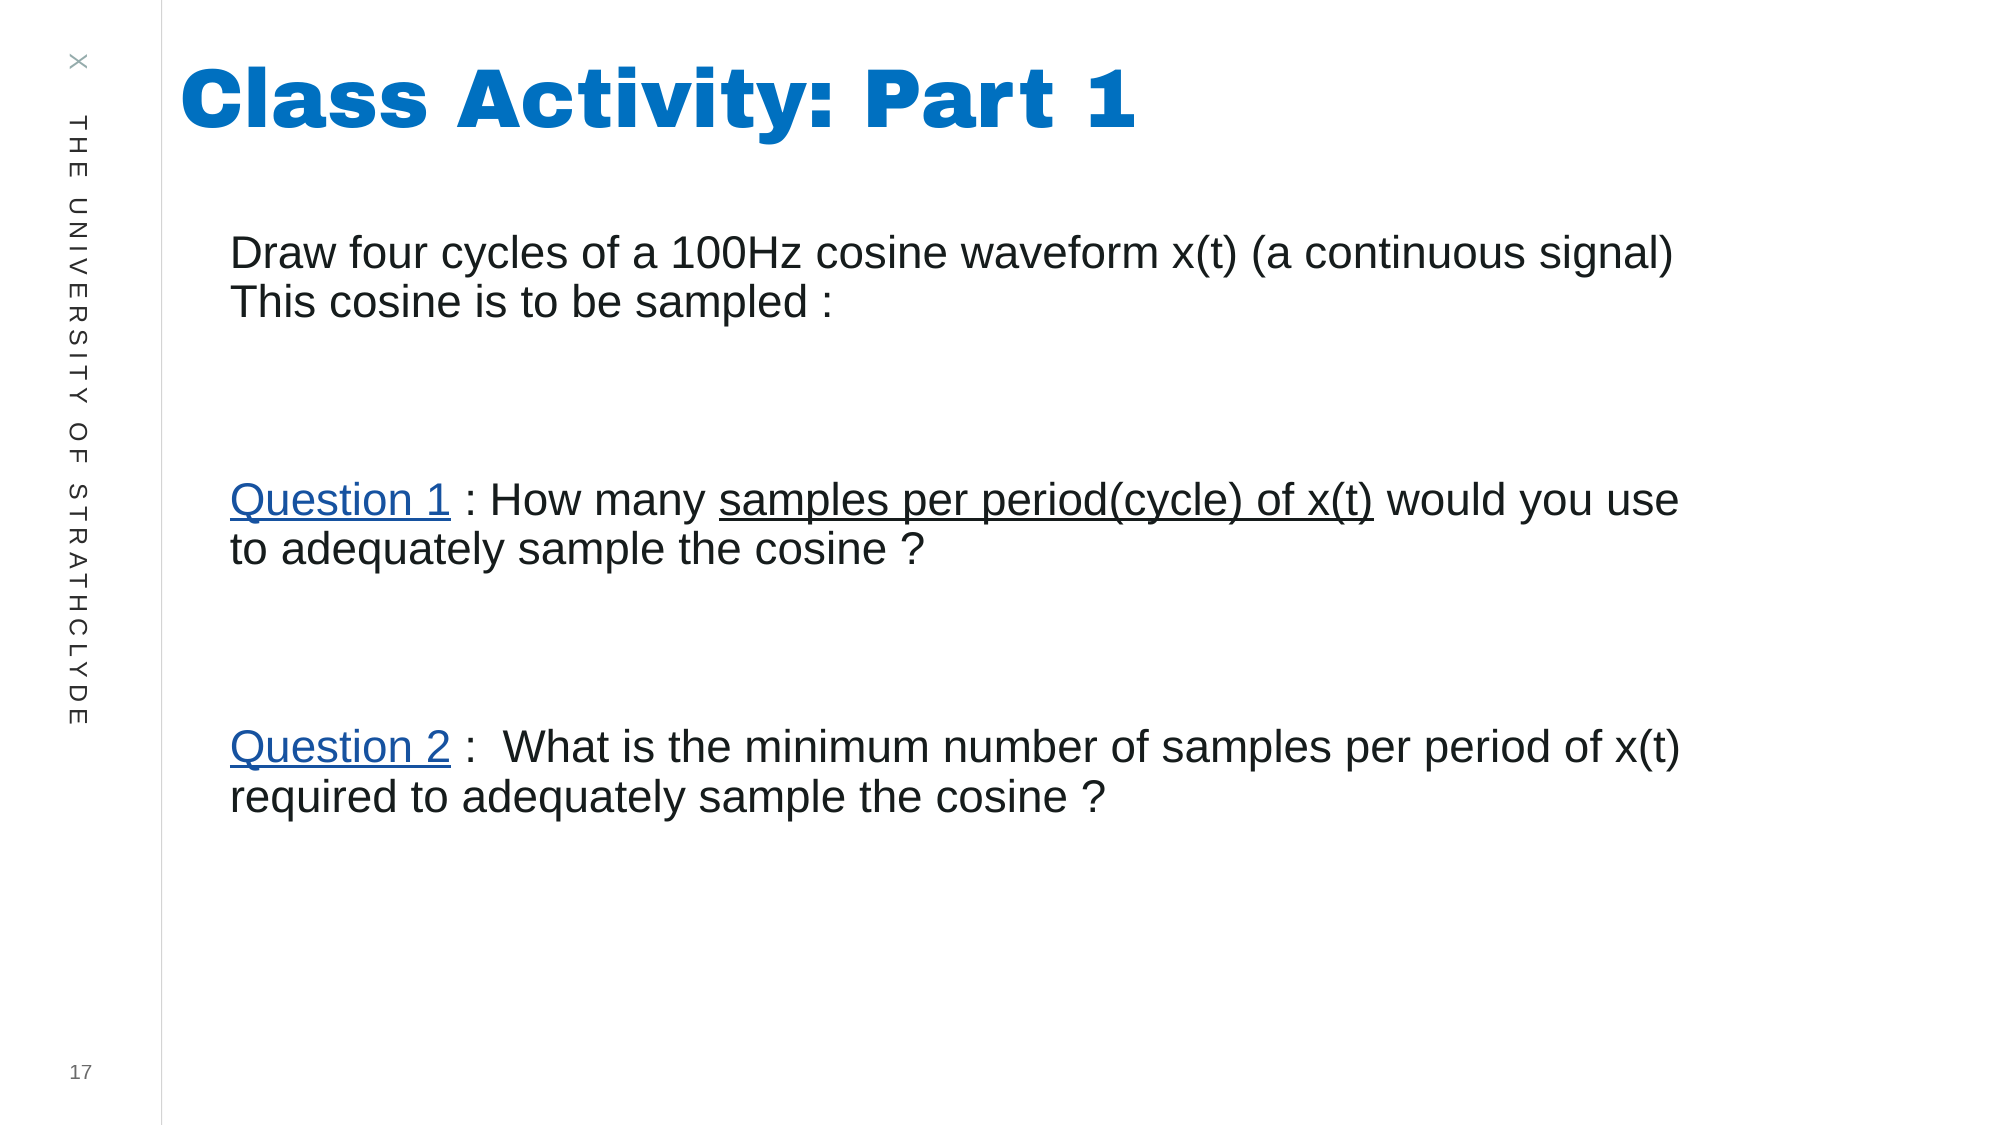

# Class Activity: Part 1
Draw four cycles of a 100Hz cosine waveform x(t) (a continuous signal)
This cosine is to be sampled :

Question 1 : How many samples per period(cycle) of x(t) would you use to adequately sample the cosine ?

Question 2 :  What is the minimum number of samples per period of x(t) required to adequately sample the cosine ?
17